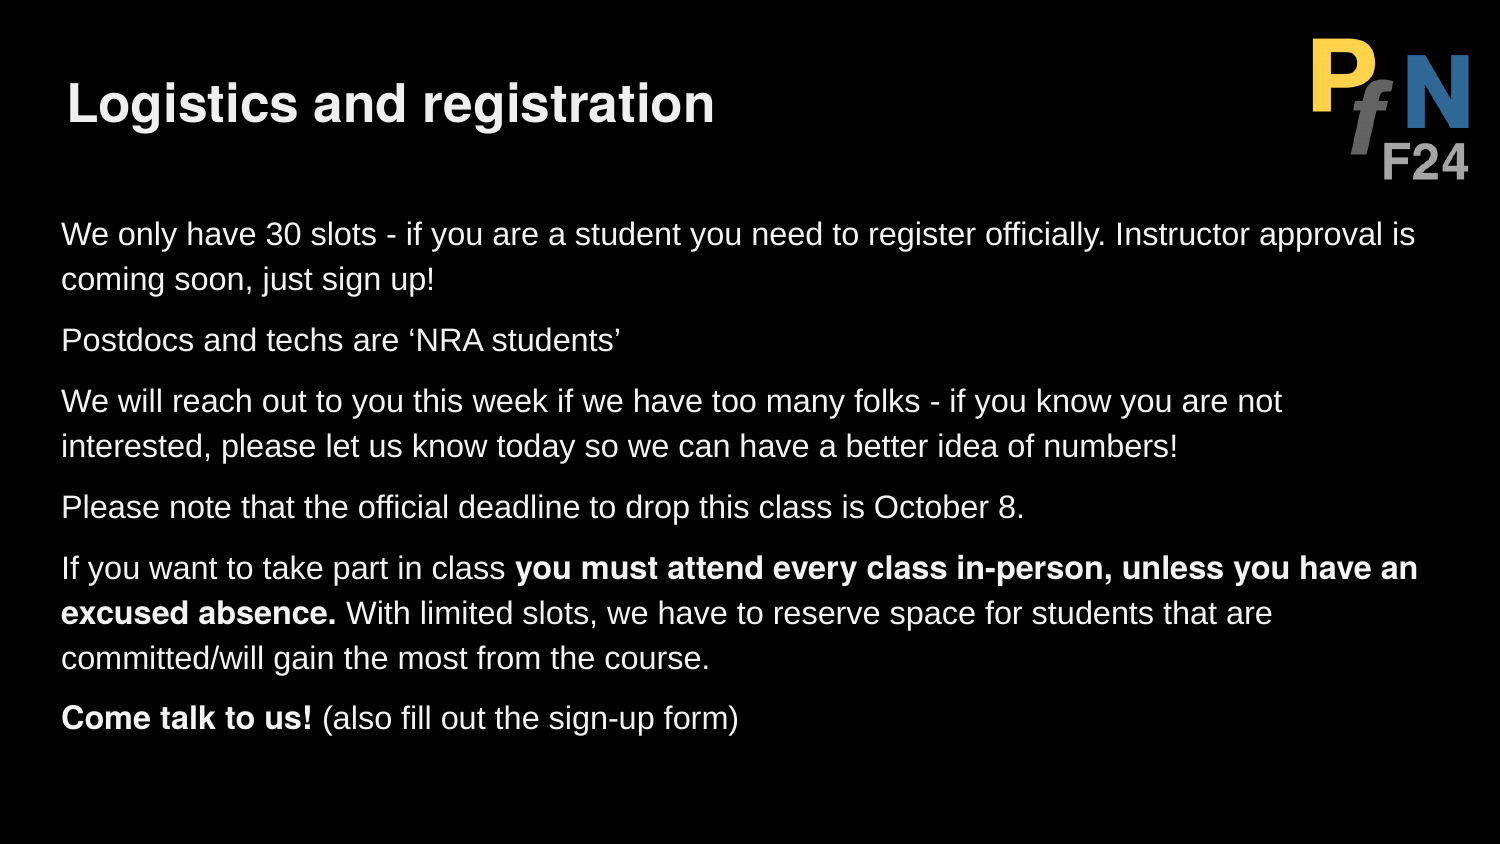

# Logistics and registration
We only have 30 slots - if you are a student you need to register officially. Instructor approval is coming soon, just sign up!
Postdocs and techs are ‘NRA students’
We will reach out to you this week if we have too many folks - if you know you are not interested, please let us know today so we can have a better idea of numbers!
Please note that the official deadline to drop this class is October 8.
If you want to take part in class you must attend every class in-person, unless you have an excused absence. With limited slots, we have to reserve space for students that are committed/will gain the most from the course.
Come talk to us! (also fill out the sign-up form)